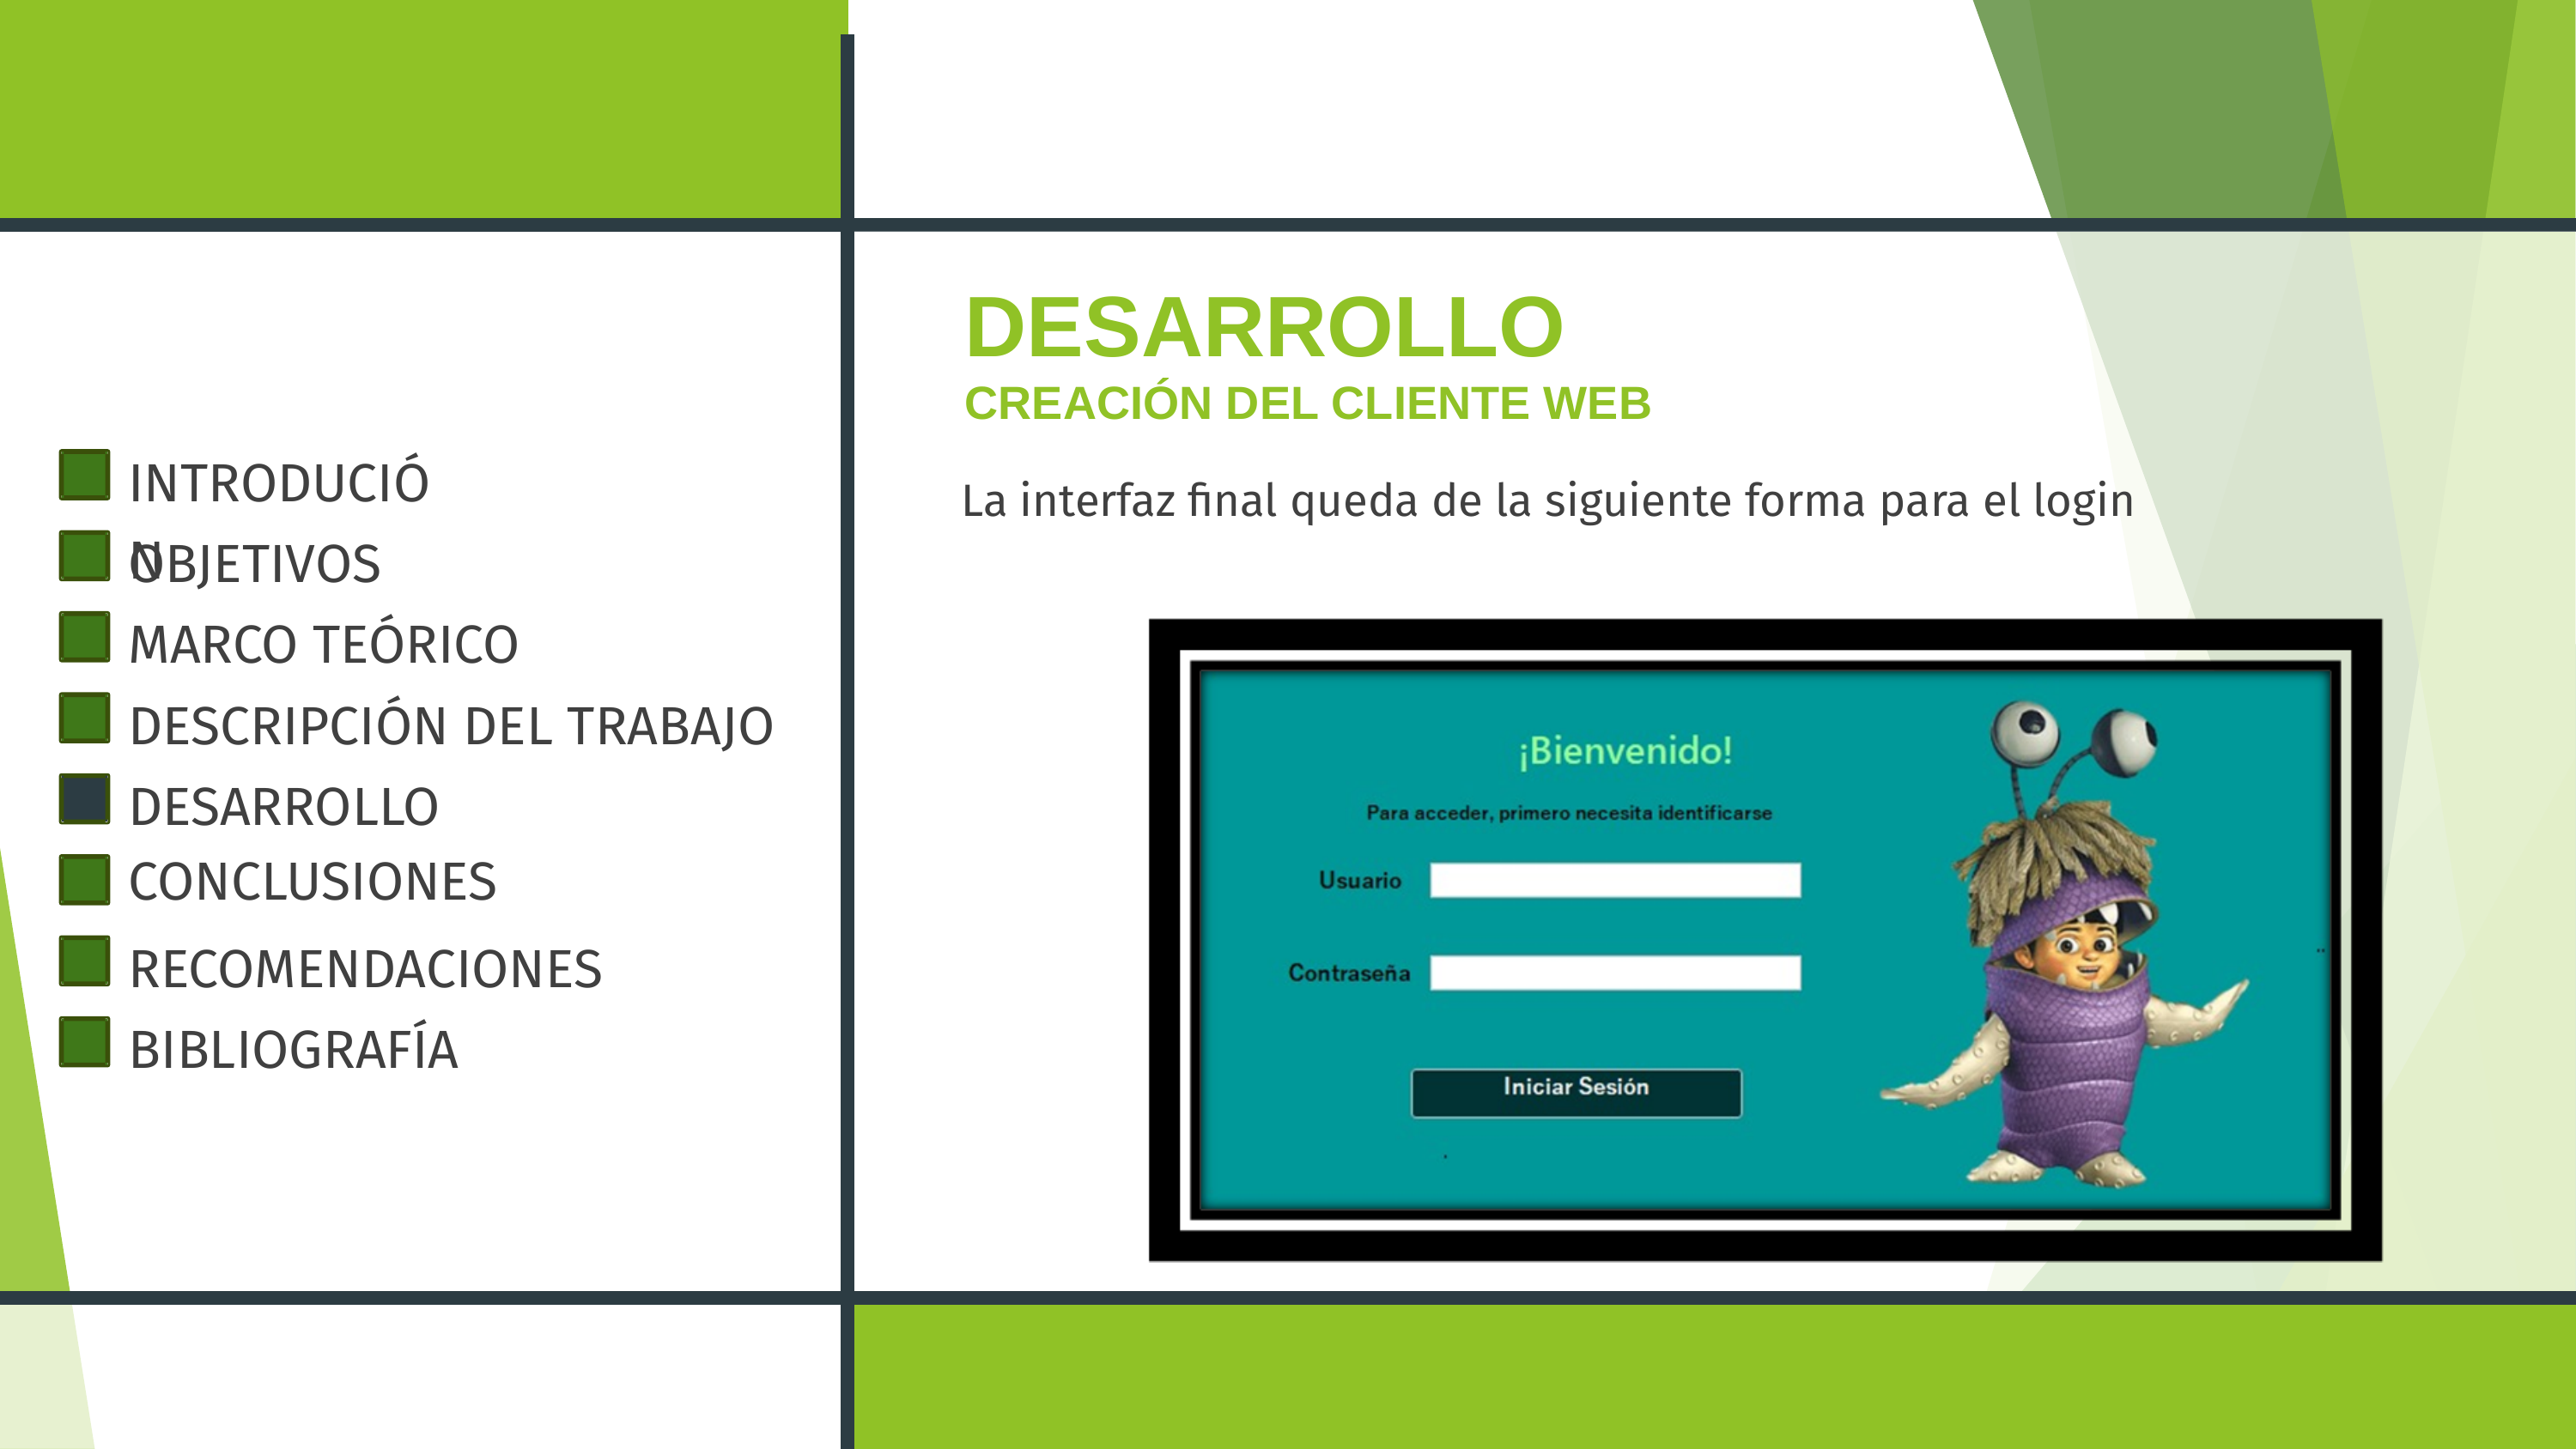

DESARROLLO
CREACIÓN DEL CLIENTE WEB
INTRODUCIÓN

OBJETIVOS

MARCO TEÓRICO

DESCRIPCIÓN DEL TRABAJO

DESARROLLO

CONCLUSIONES

RECOMENDACIONES

BIBLIOGRAFÍA

La interfaz final queda de la siguiente forma para el login